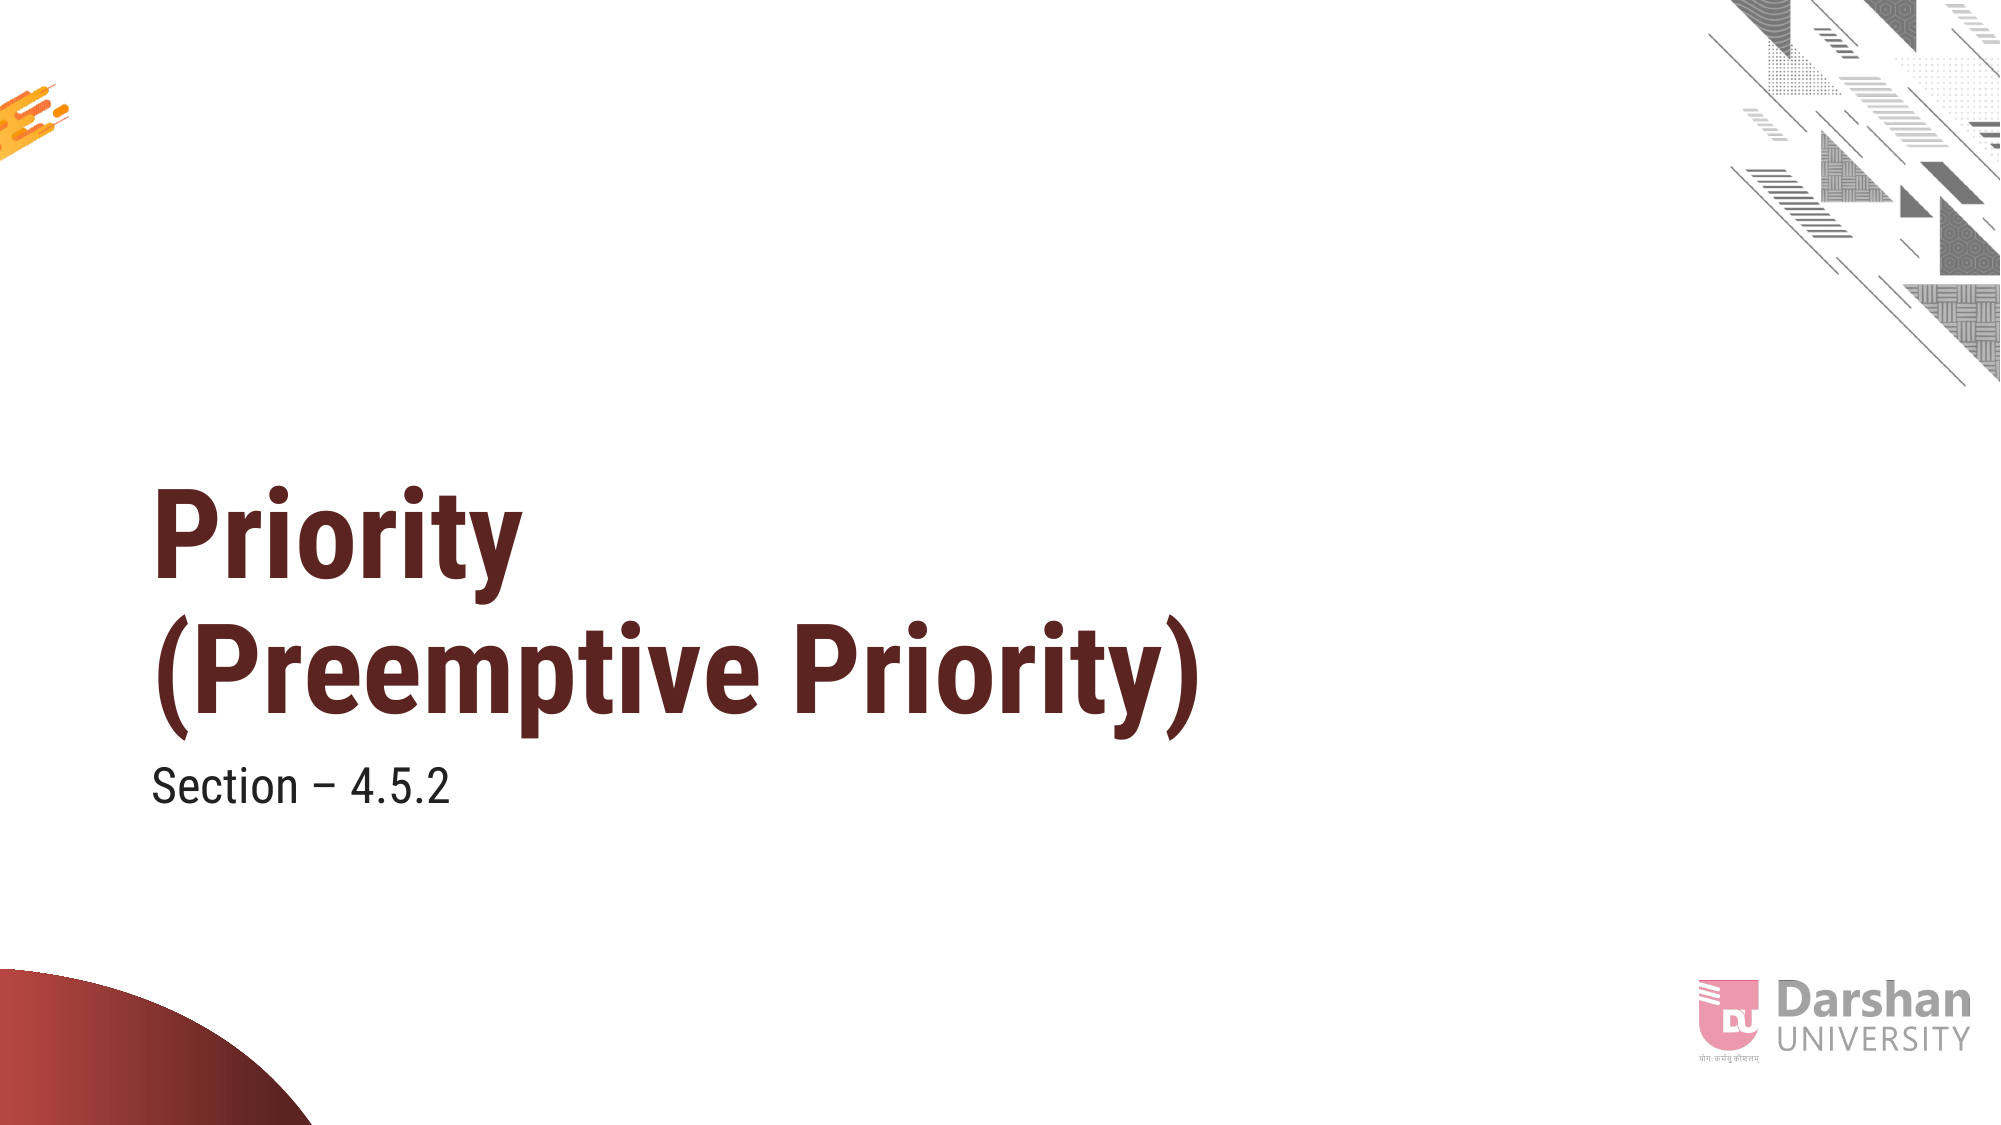

# Priority (Preemptive Priority)
Section – 4.5.2